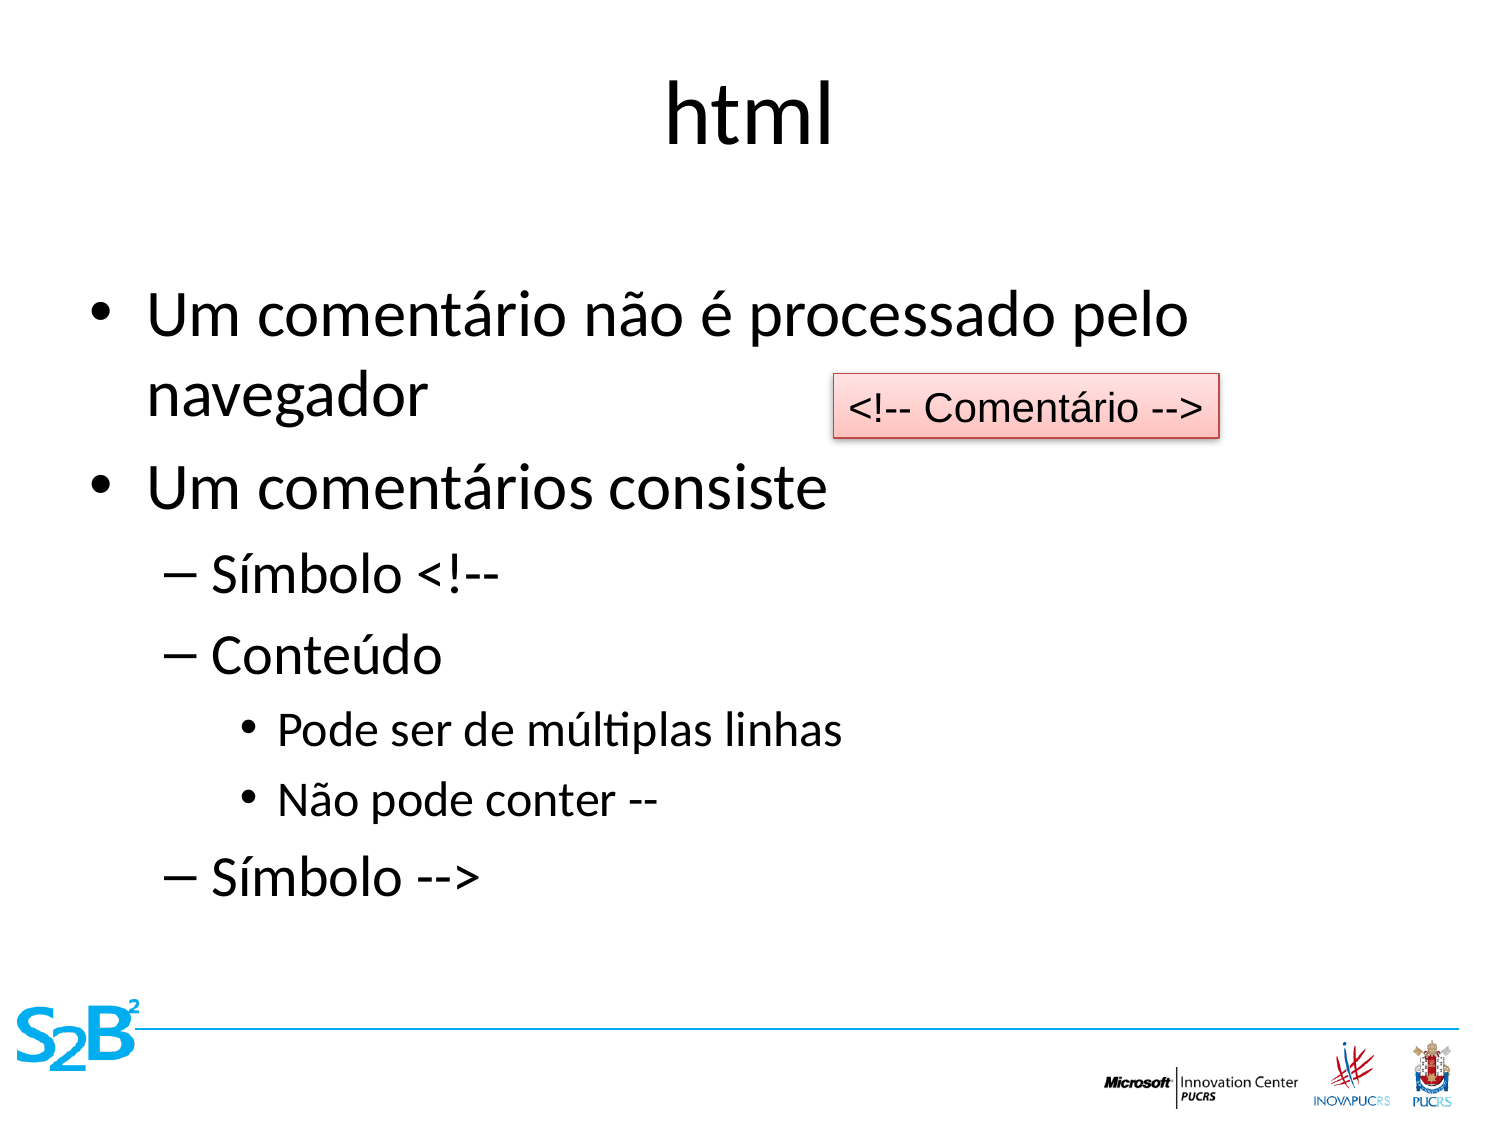

# html
Um comentário não é processado pelo navegador
Um comentários consiste
Símbolo <!--
Conteúdo
Pode ser de múltiplas linhas
Não pode conter --
Símbolo -->
<!-- Comentário -->